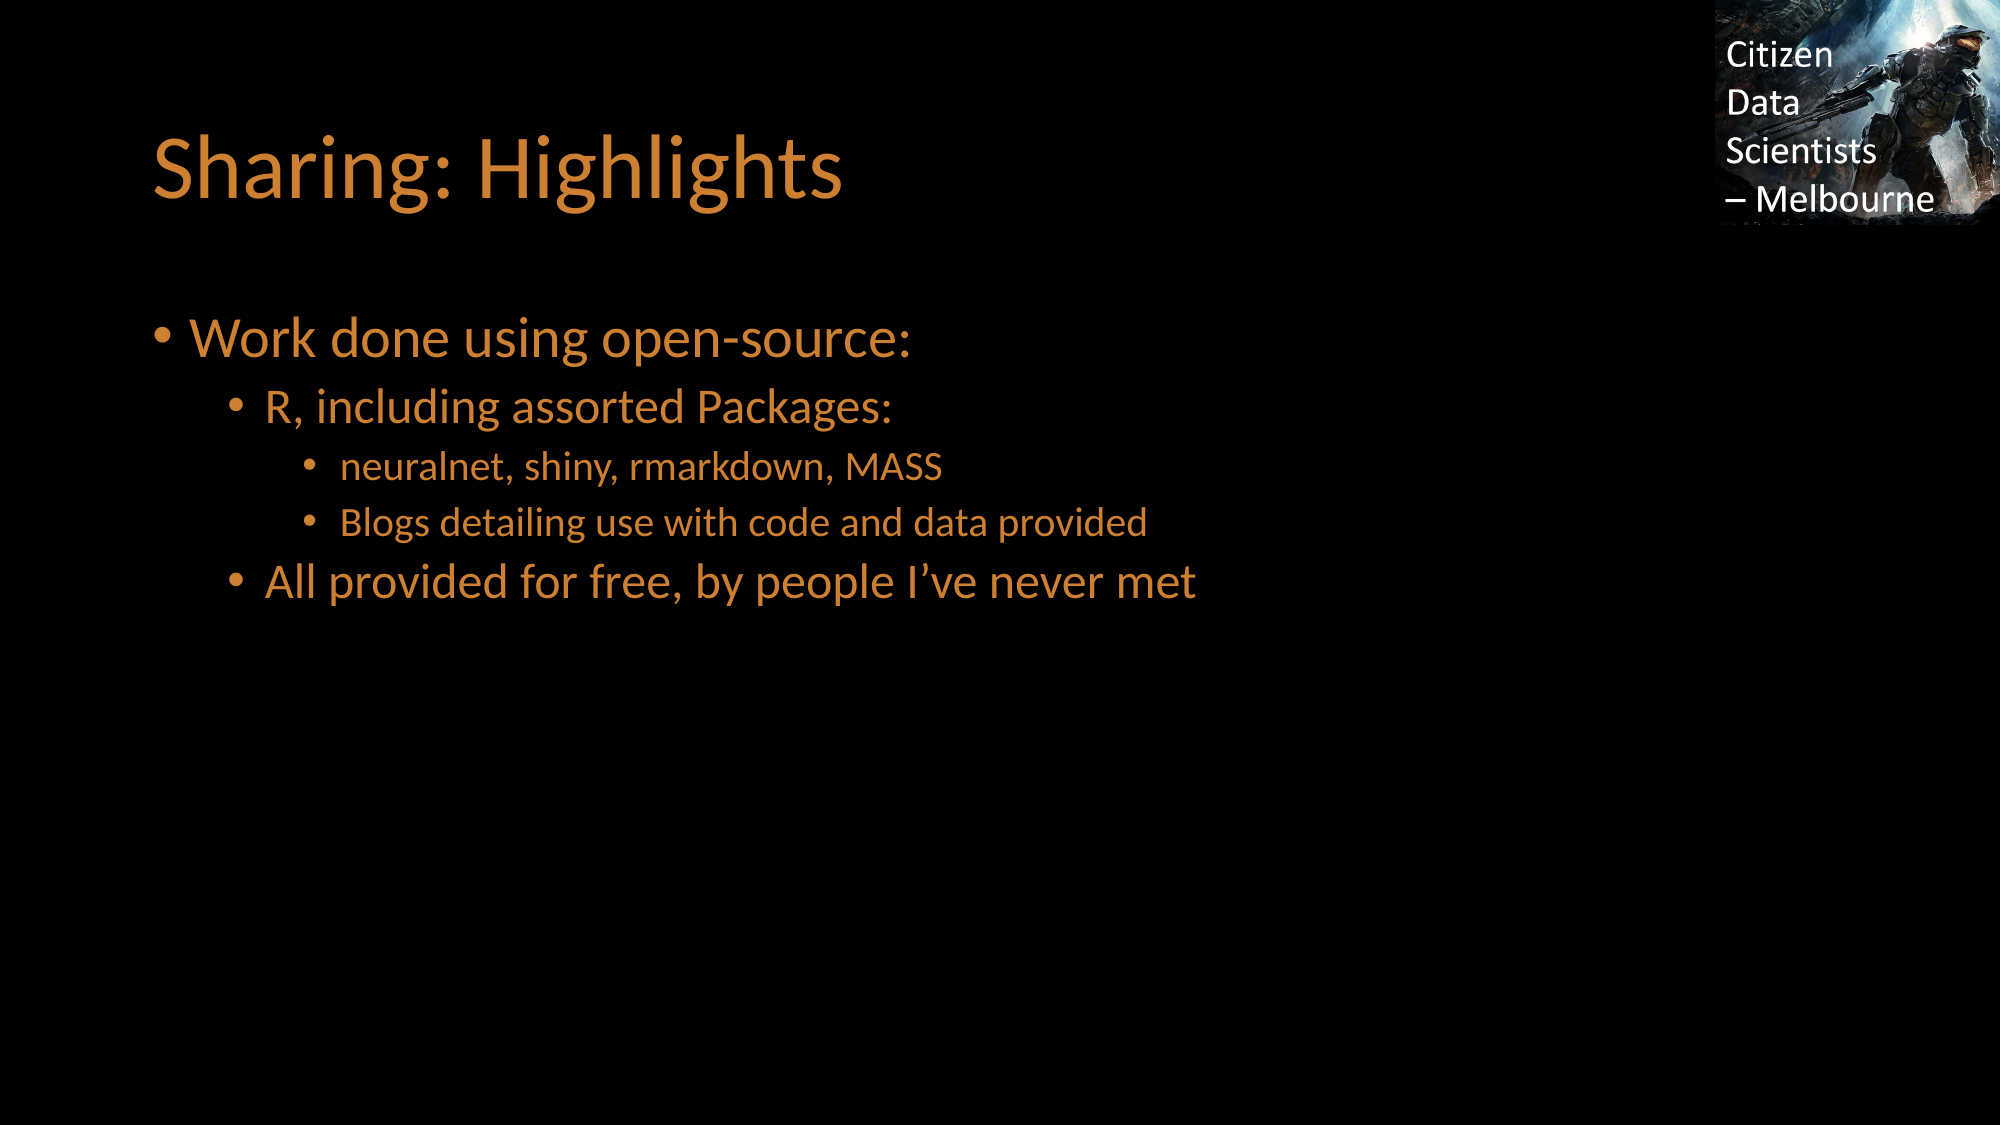

# Sharing: Highlights
Work done using open-source:
R, including assorted Packages:
neuralnet, shiny, rmarkdown, MASS
Blogs detailing use with code and data provided
All provided for free, by people I’ve never met